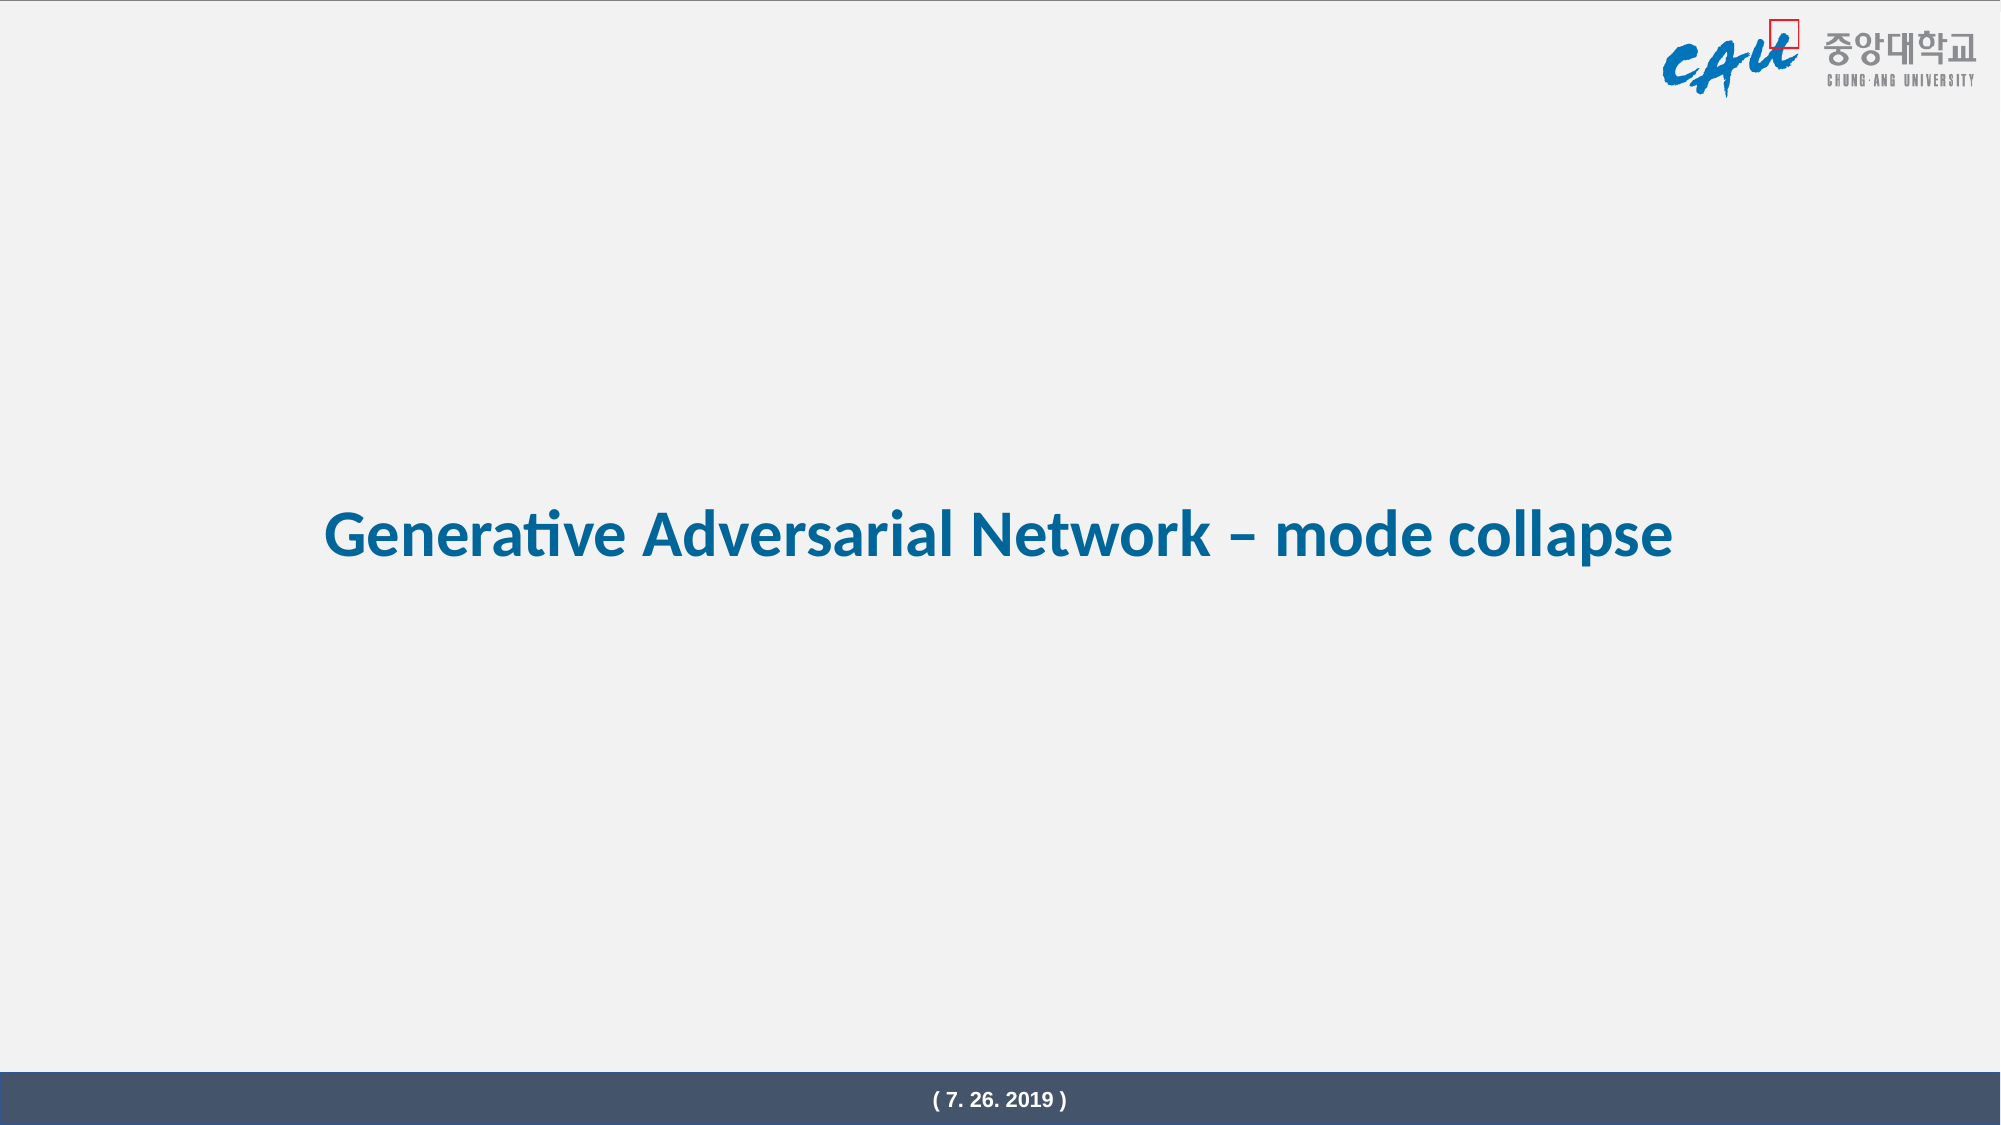

# Generative Adversarial Network – mode collapse